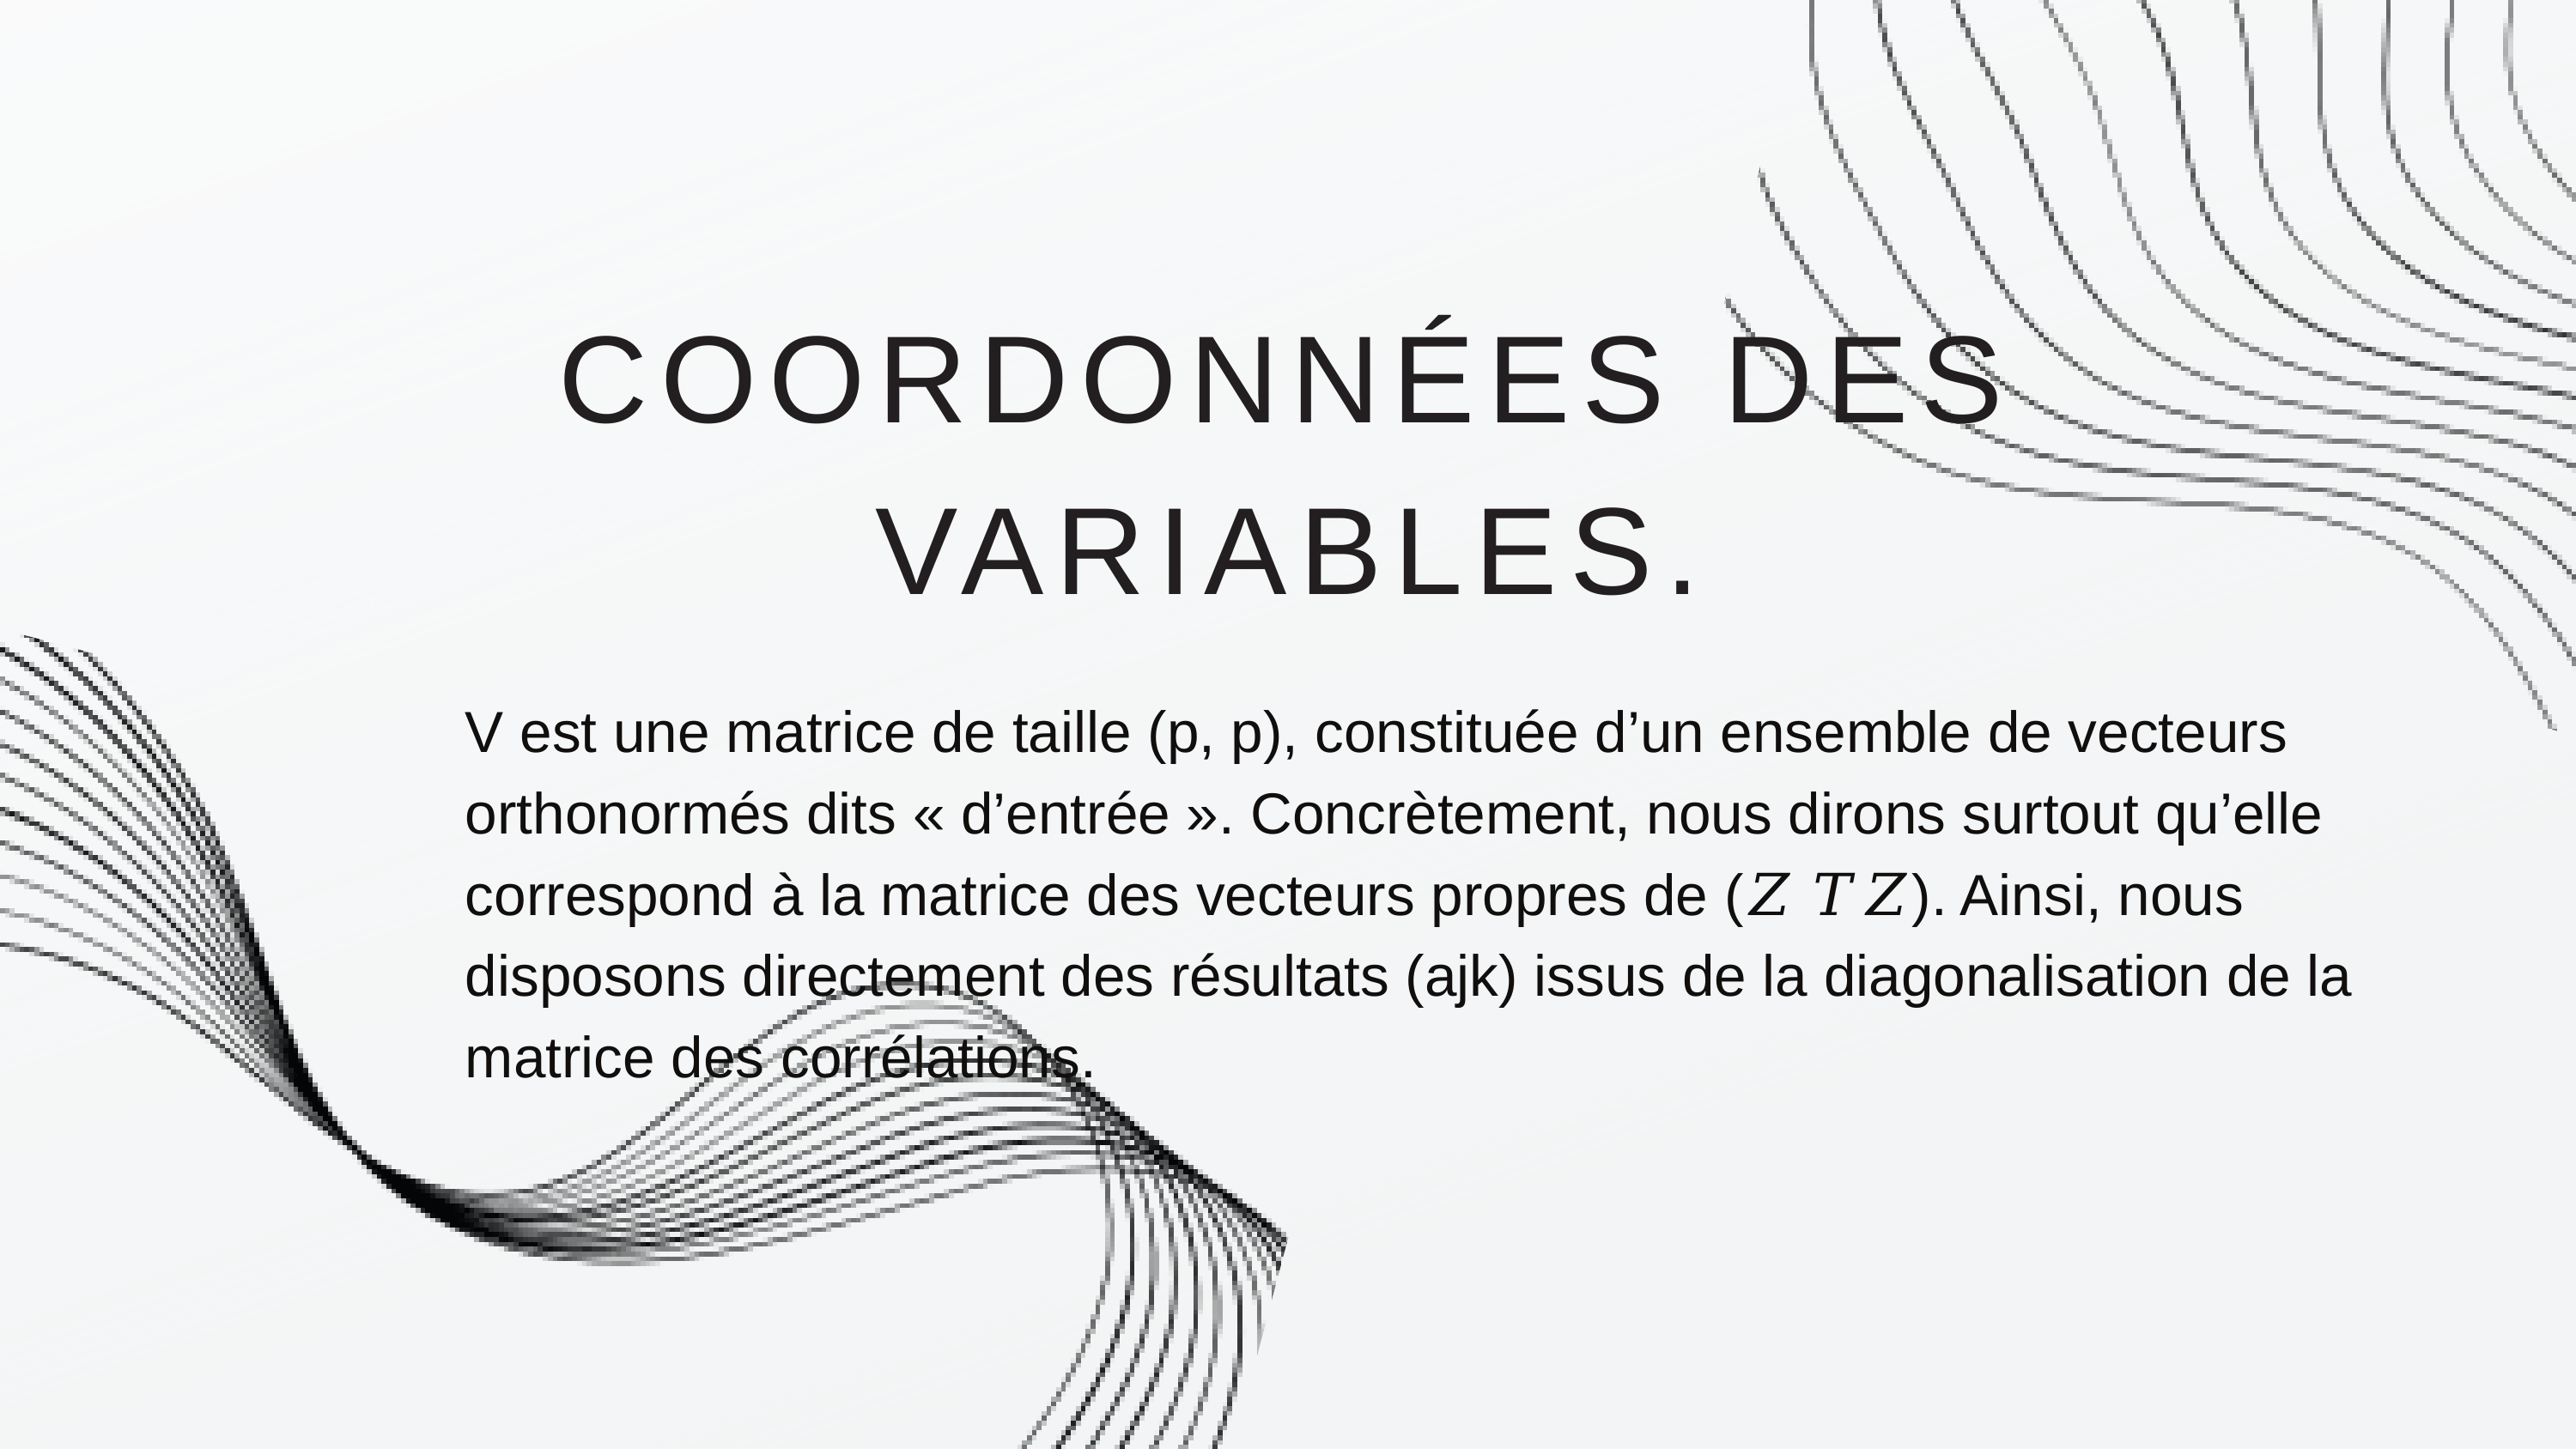

COORDONNÉES DES VARIABLES.
V est une matrice de taille (p, p), constituée d’un ensemble de vecteurs orthonormés dits « d’entrée ». Concrètement, nous dirons surtout qu’elle correspond à la matrice des vecteurs propres de (𝑍 𝑇𝑍). Ainsi, nous disposons directement des résultats (ajk) issus de la diagonalisation de la matrice des corrélations.